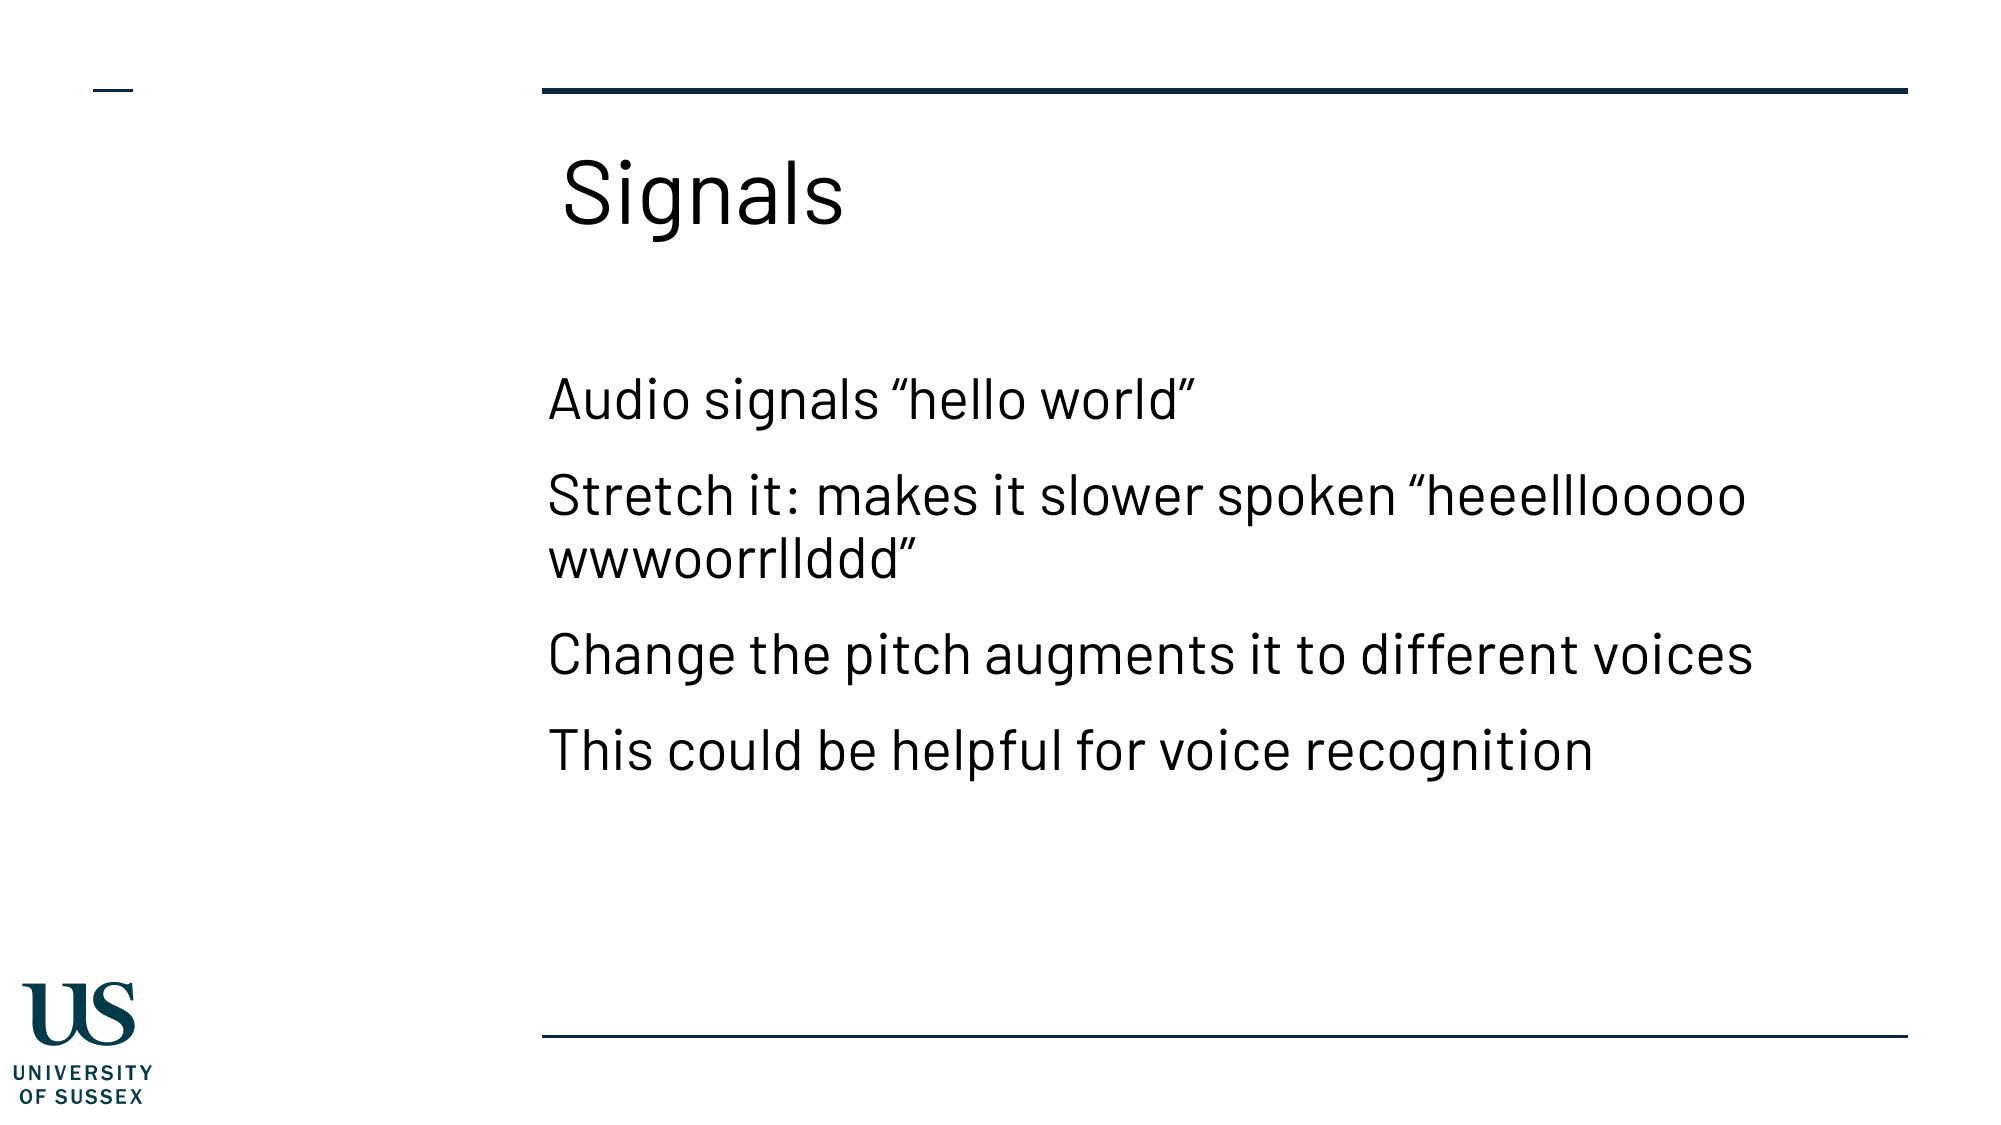

# Signals
Audio signals “hello world”
Stretch it: makes it slower spoken “heeelllooooo wwwoorrllddd”
Change the pitch augments it to different voices
This could be helpful for voice recognition